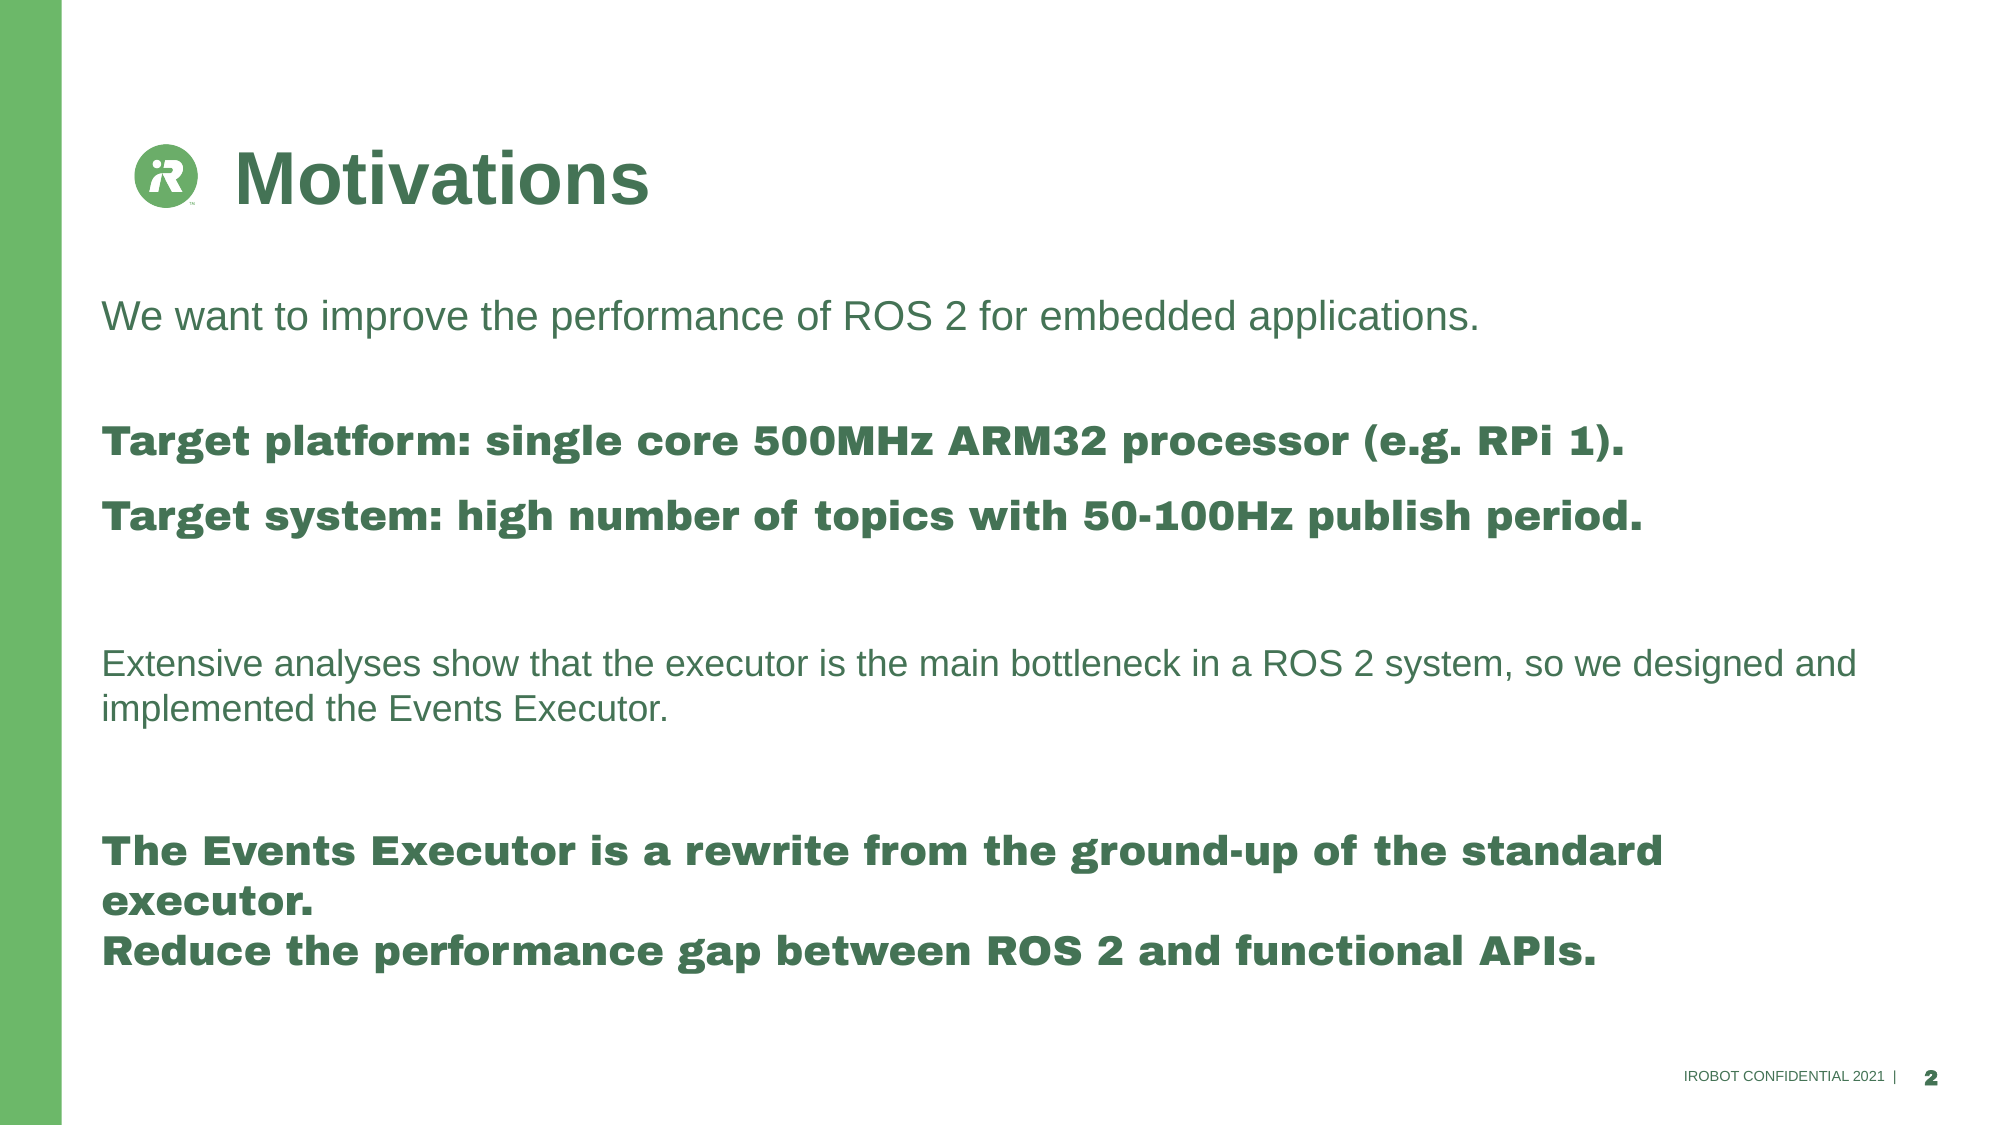

Motivations
We want to improve the performance of ROS 2 for embedded applications.
Target platform: single core 500MHz ARM32 processor (e.g. RPi 1).
Target system: high number of topics with 50-100Hz publish period.

Extensive analyses show that the executor is the main bottleneck in a ROS 2 system, so we designed and implemented the Events Executor.

The Events Executor is a rewrite from the ground-up of the standard executor.
Reduce the performance gap between ROS 2 and functional APIs.